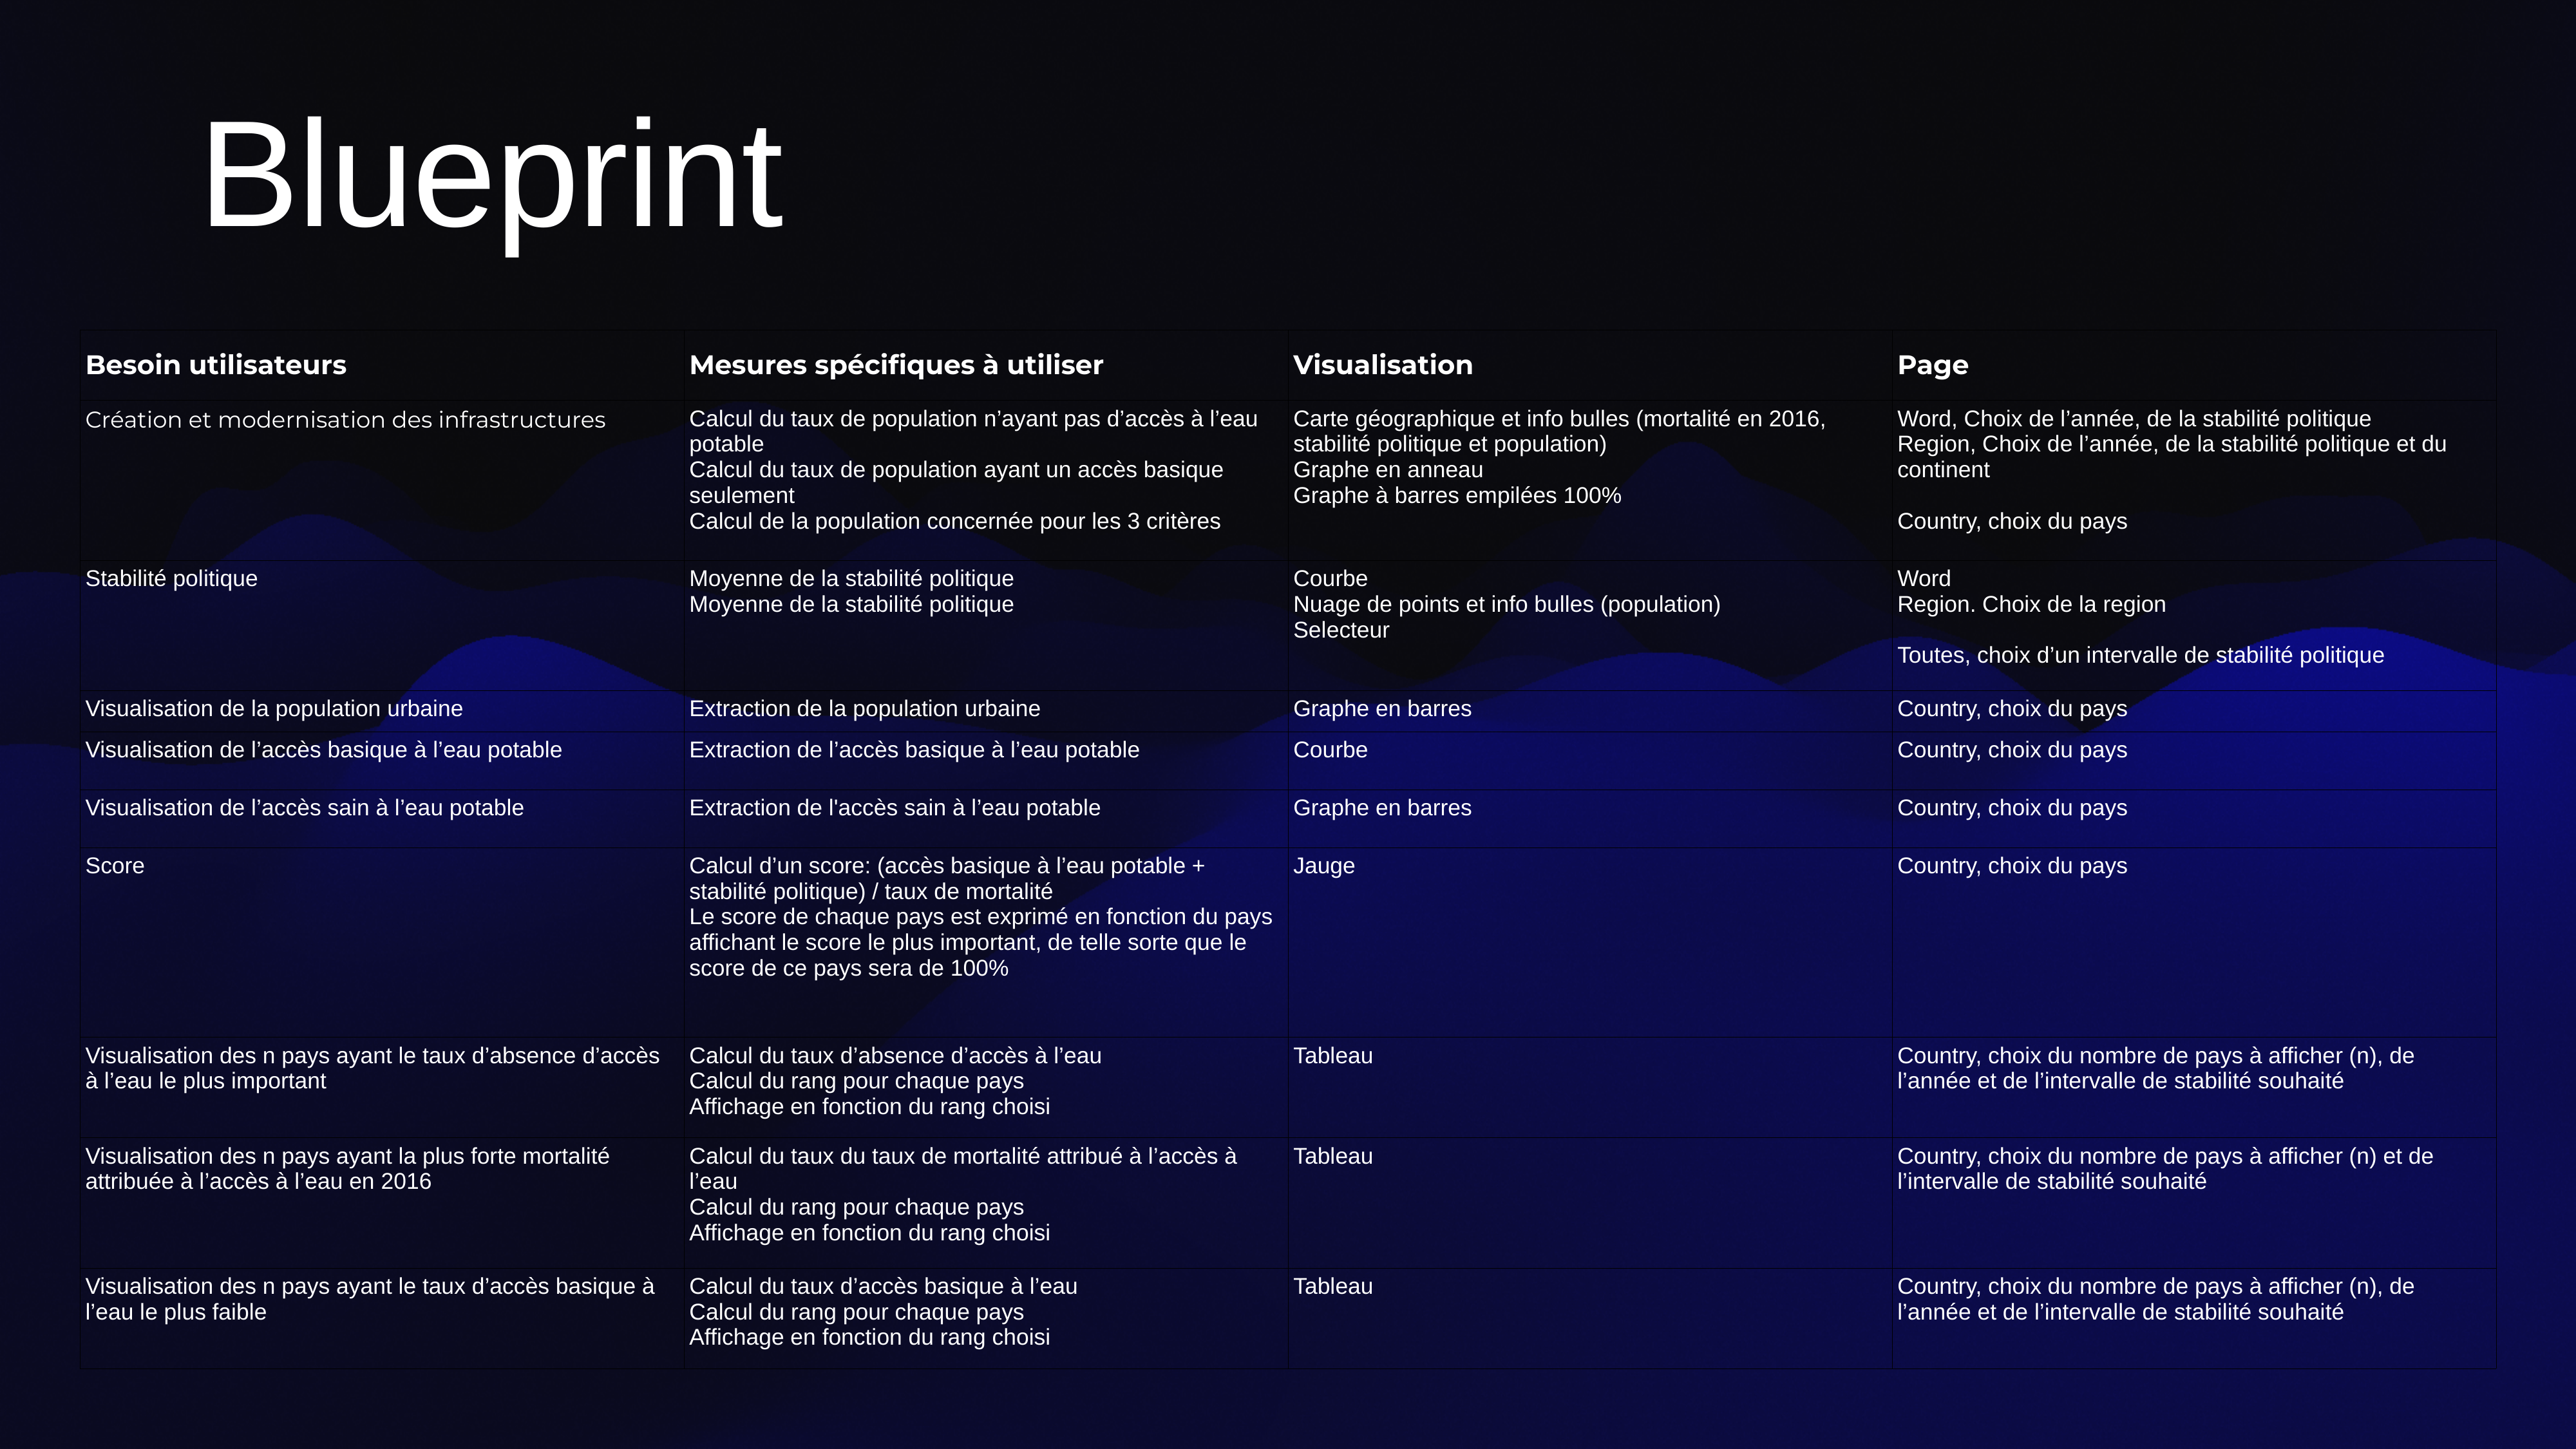

# Blueprint
| Besoin utilisateurs | Mesures spécifiques à utiliser | Visualisation | Page |
| --- | --- | --- | --- |
| Création et modernisation des infrastructures | Calcul du taux de population n’ayant pas d’accès à l’eau potable Calcul du taux de population ayant un accès basique seulement Calcul de la population concernée pour les 3 critères | Carte géographique et info bulles (mortalité en 2016, stabilité politique et population) Graphe en anneau  Graphe à barres empilées 100% | Word, Choix de l’année, de la stabilité politique Region, Choix de l’année, de la stabilité politique et du continent Country, choix du pays |
| Stabilité politique | Moyenne de la stabilité politique Moyenne de la stabilité politique | Courbe Nuage de points et info bulles (population) Selecteur | Word Region. Choix de la region Toutes, choix d’un intervalle de stabilité politique |
| Visualisation de la population urbaine | Extraction de la population urbaine | Graphe en barres | Country, choix du pays |
| Visualisation de l’accès basique à l’eau potable | Extraction de l’accès basique à l’eau potable | Courbe | Country, choix du pays |
| Visualisation de l’accès sain à l’eau potable | Extraction de l'accès sain à l’eau potable | Graphe en barres | Country, choix du pays |
| Score | Calcul d’un score:  (accès basique à l’eau potable + stabilité politique) / taux de mortalité Le score de chaque pays est exprimé en fonction du pays affichant le score le plus important, de telle sorte que le score de ce pays sera de 100% | Jauge | Country, choix du pays |
| Visualisation des n pays ayant le taux d’absence d’accès à l’eau le plus important | Calcul du taux d’absence d’accès à l’eau Calcul du rang pour chaque pays Affichage en fonction du rang choisi | Tableau | Country, choix du nombre de pays à afficher (n), de l’année et de l’intervalle de stabilité souhaité |
| Visualisation des n pays ayant la plus forte mortalité attribuée à l’accès à l’eau en 2016 | Calcul du taux du taux de mortalité attribué à l’accès à l’eau Calcul du rang pour chaque pays Affichage en fonction du rang choisi | Tableau | Country, choix du nombre de pays à afficher (n) et de l’intervalle de stabilité souhaité |
| Visualisation des n pays ayant le taux d’accès basique à l’eau le plus faible | Calcul du taux d’accès basique à l’eau Calcul du rang pour chaque pays Affichage en fonction du rang choisi | Tableau | Country, choix du nombre de pays à afficher (n), de l’année et de l’intervalle de stabilité souhaité |
4